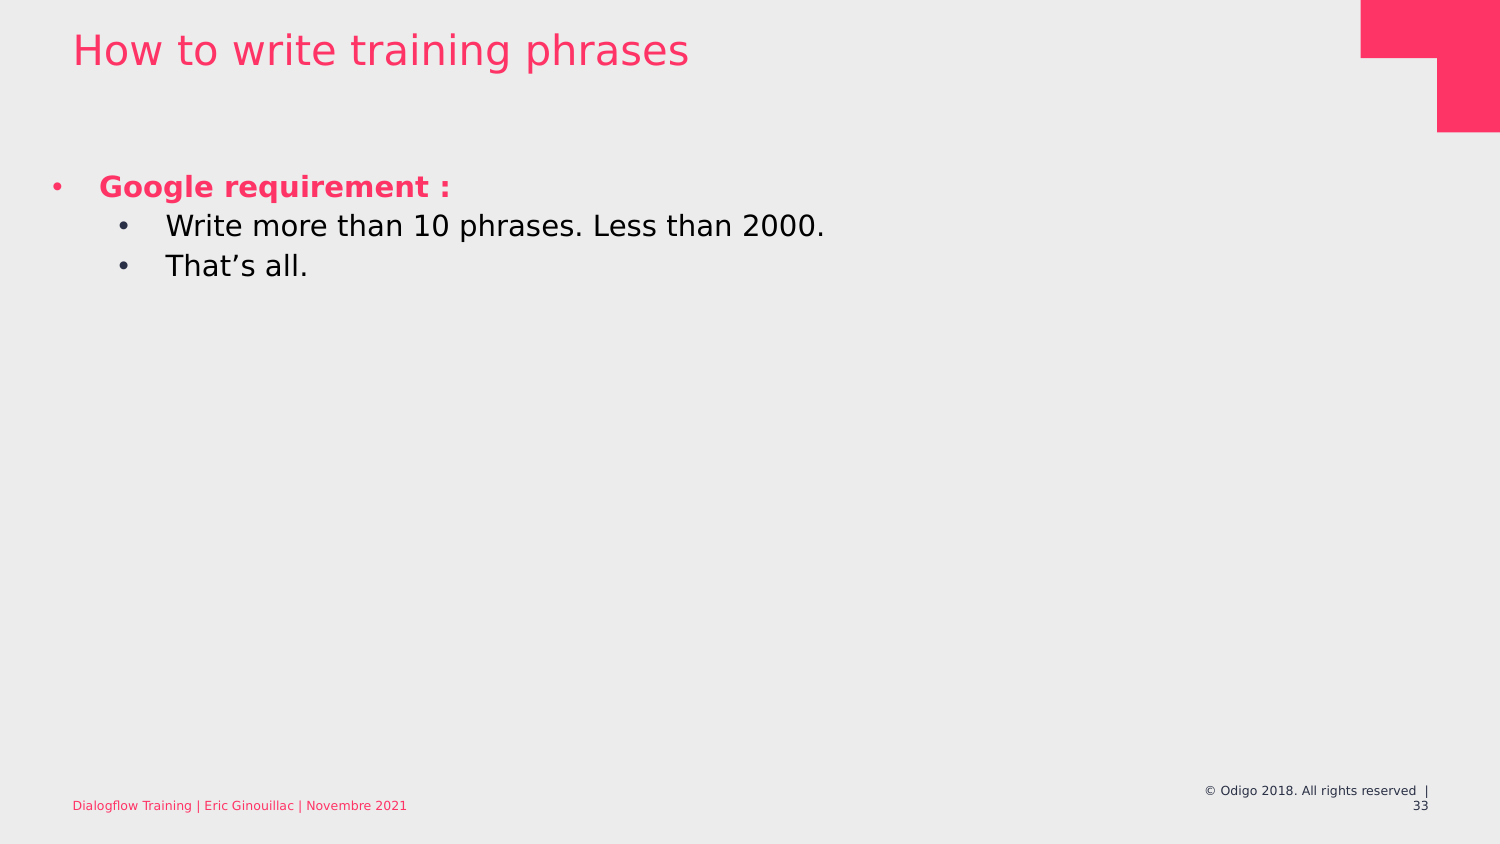

# How to write training phrases

Google requirement :
Write more than 10 phrases. Less than 2000.
That’s all.